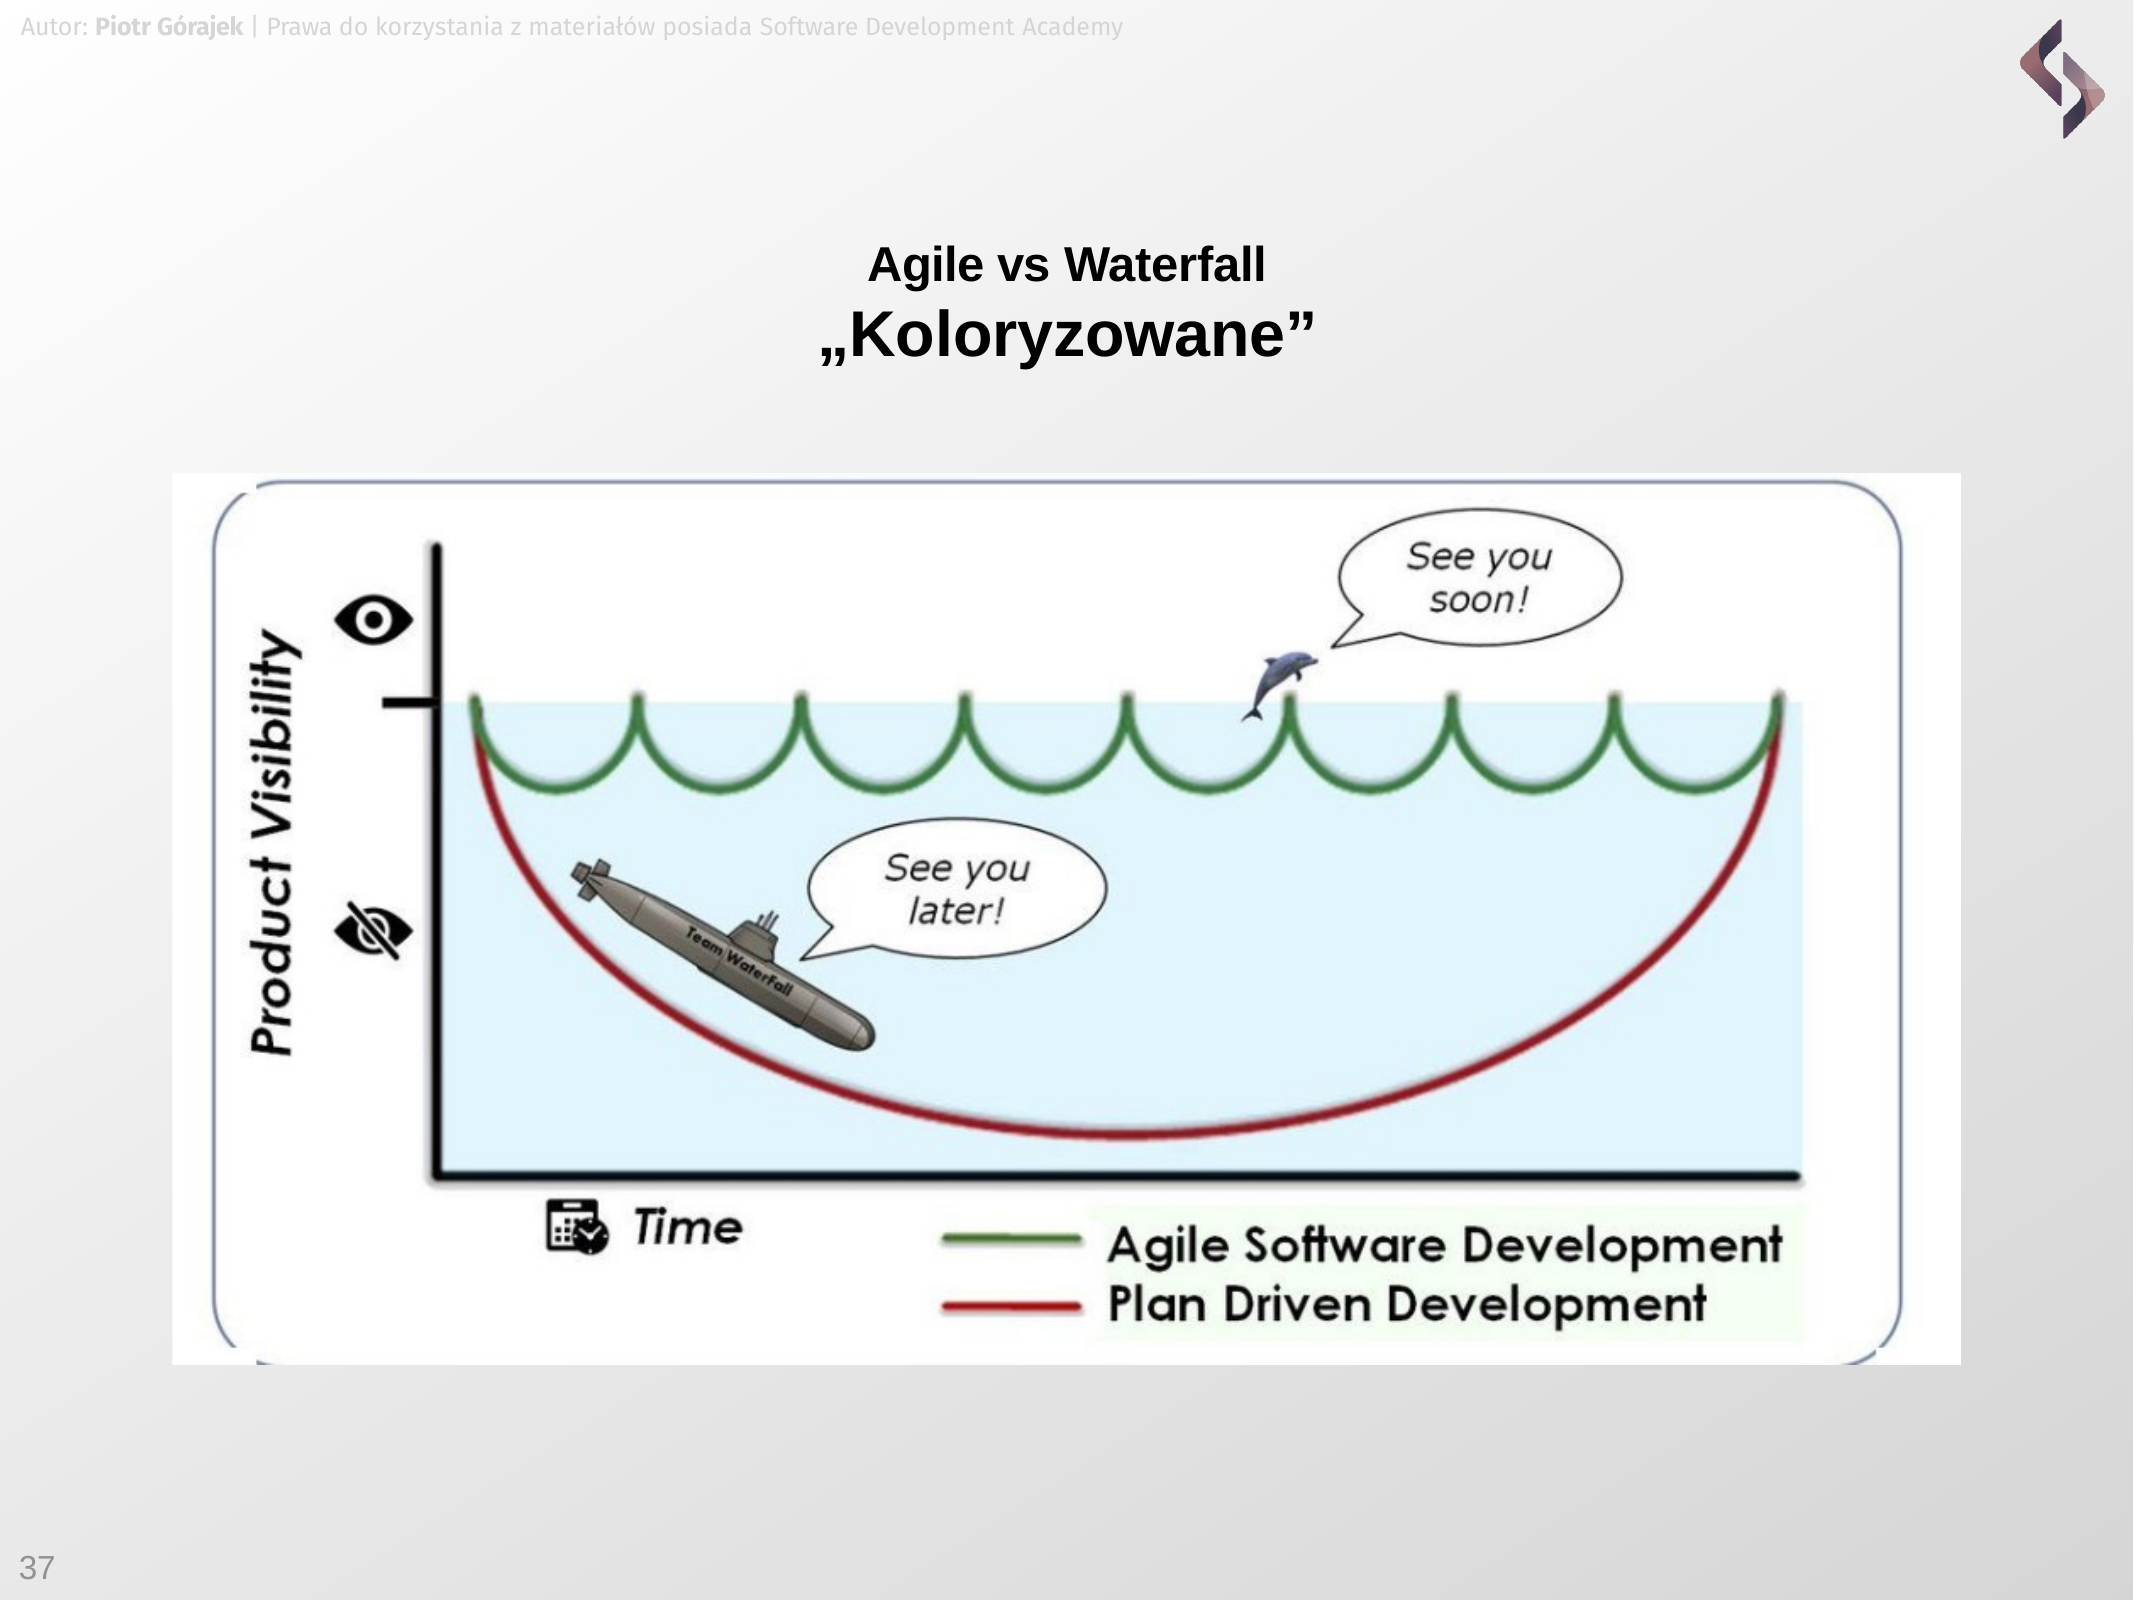

Autor: Piotr Górajek | Prawa do korzystania z materiałów posiada Software Development Academy
# Agile vs Waterfall
„Koloryzowane”

37